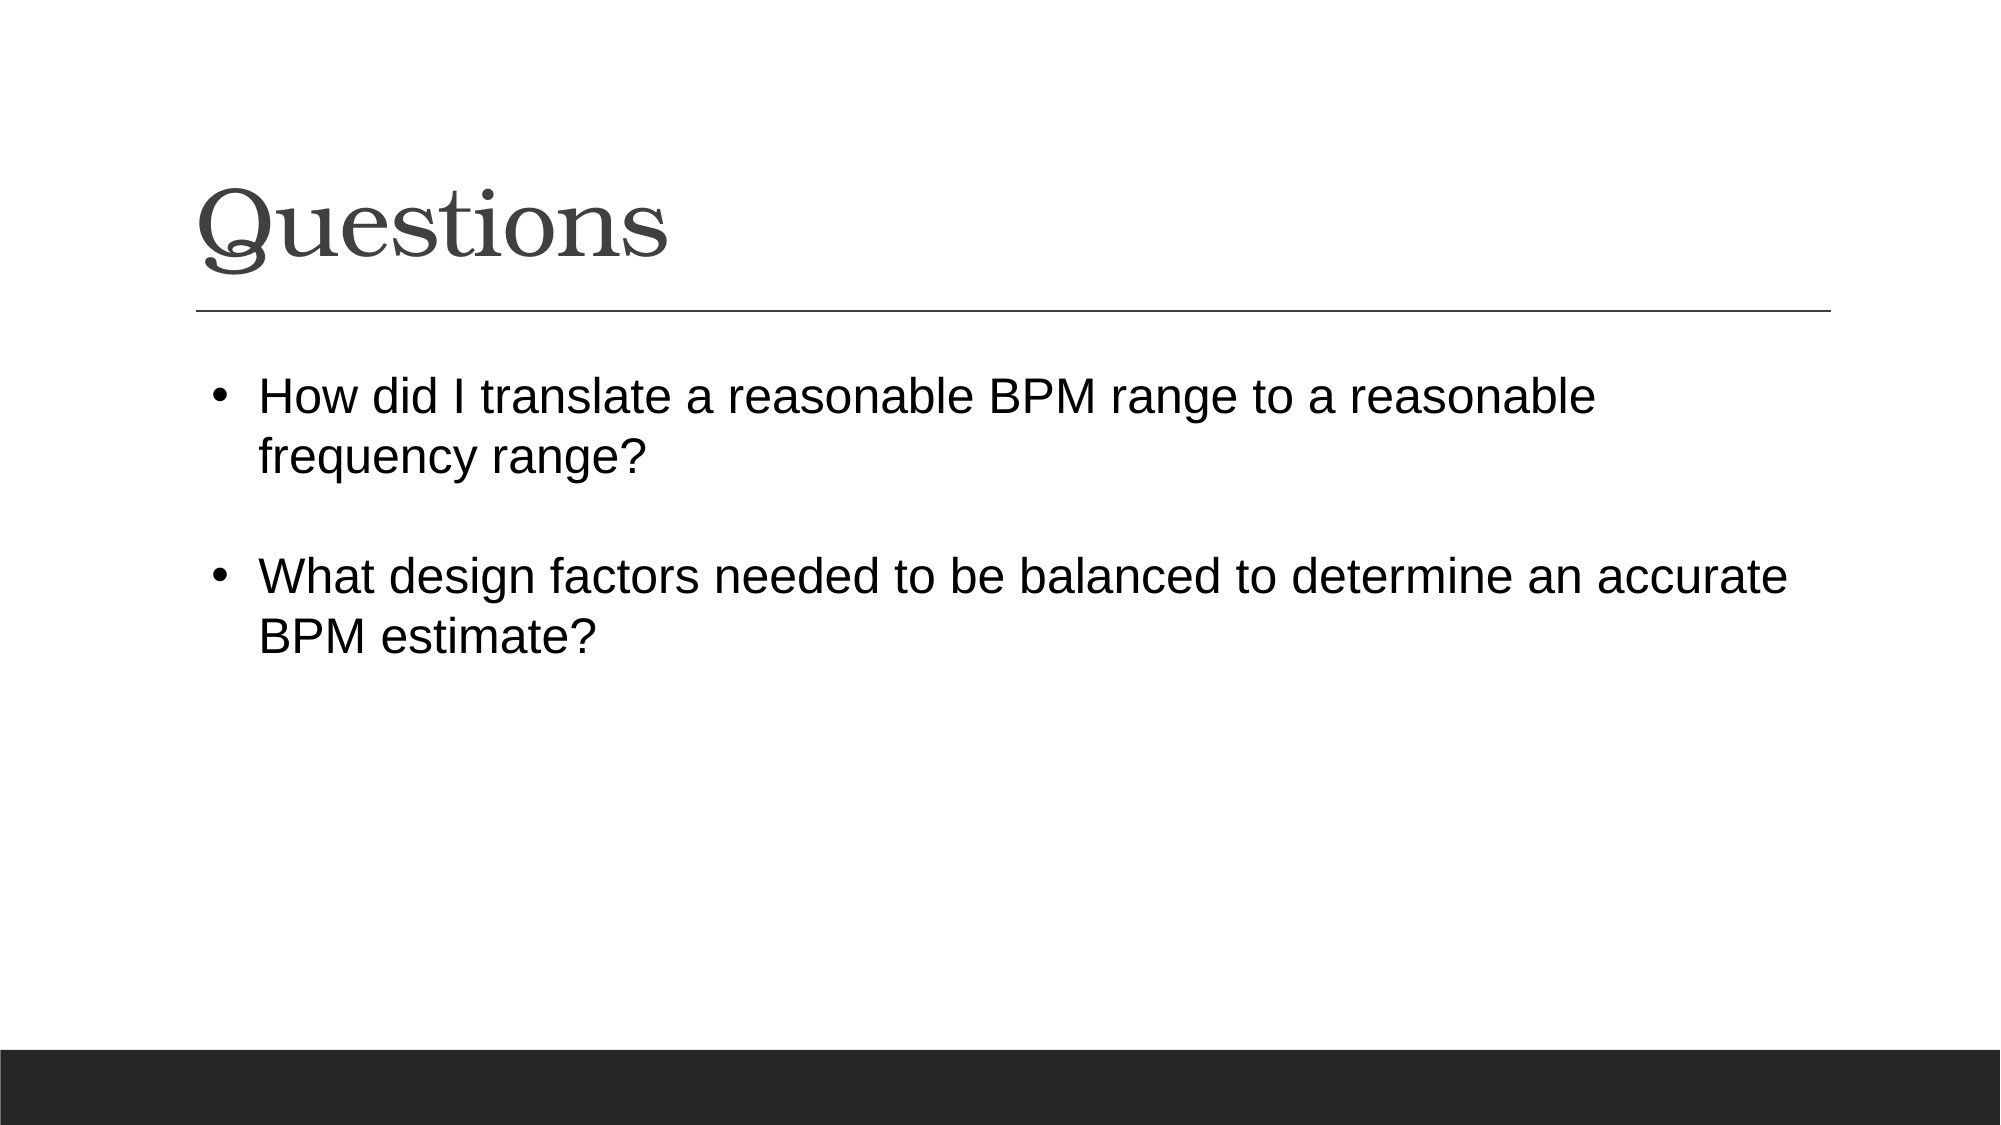

# Questions
How did I translate a reasonable BPM range to a reasonable frequency range?

What design factors needed to be balanced to determine an accurate BPM estimate?